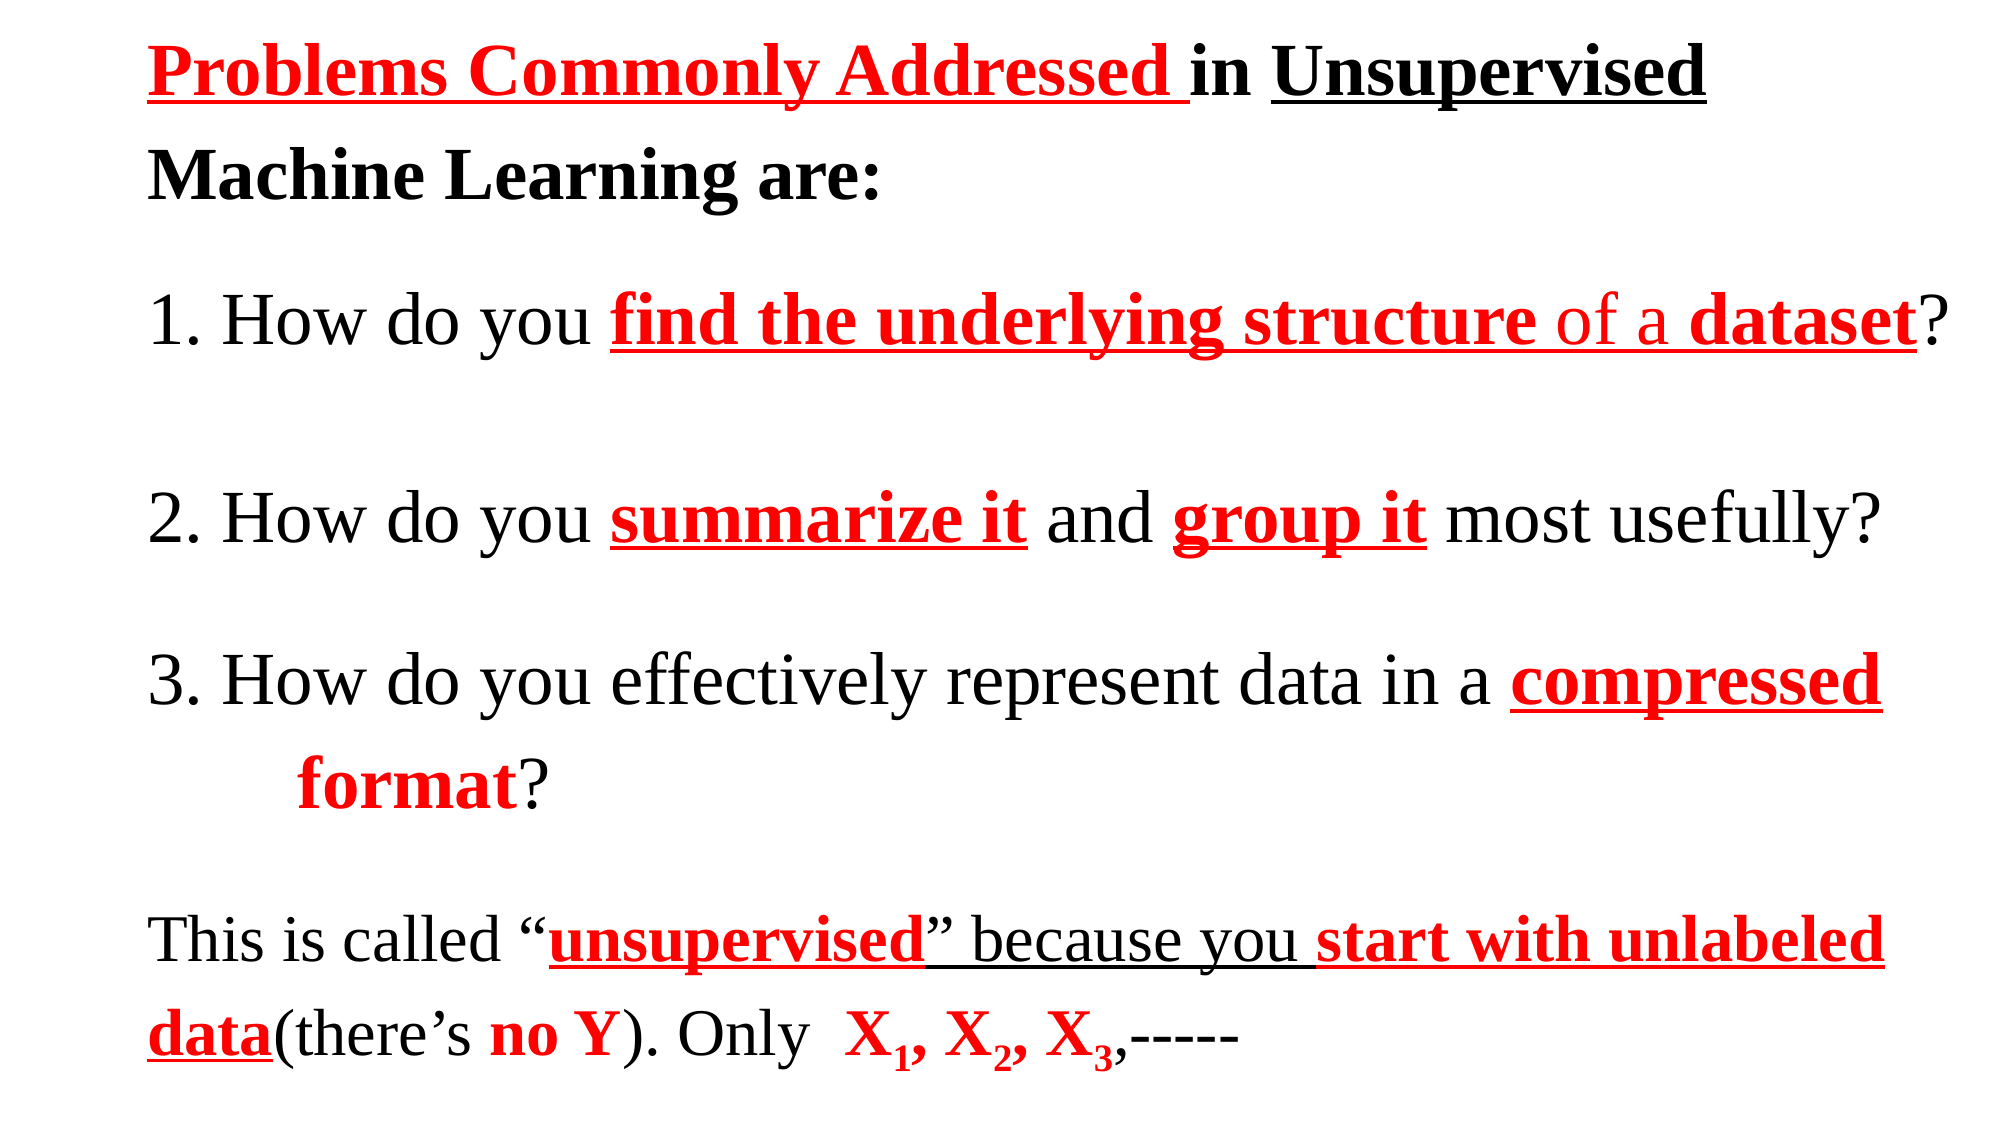

Problems Commonly Addressed in Unsupervised Machine Learning are:
1. How do you find the underlying structure of a dataset?
2. How do you summarize it and group it most usefully?
3. How do you effectively represent data in a compressed		format?
This is called “unsupervised” because you start with unlabeled data(there’s no Y). Only  X1, X2, X3,-----